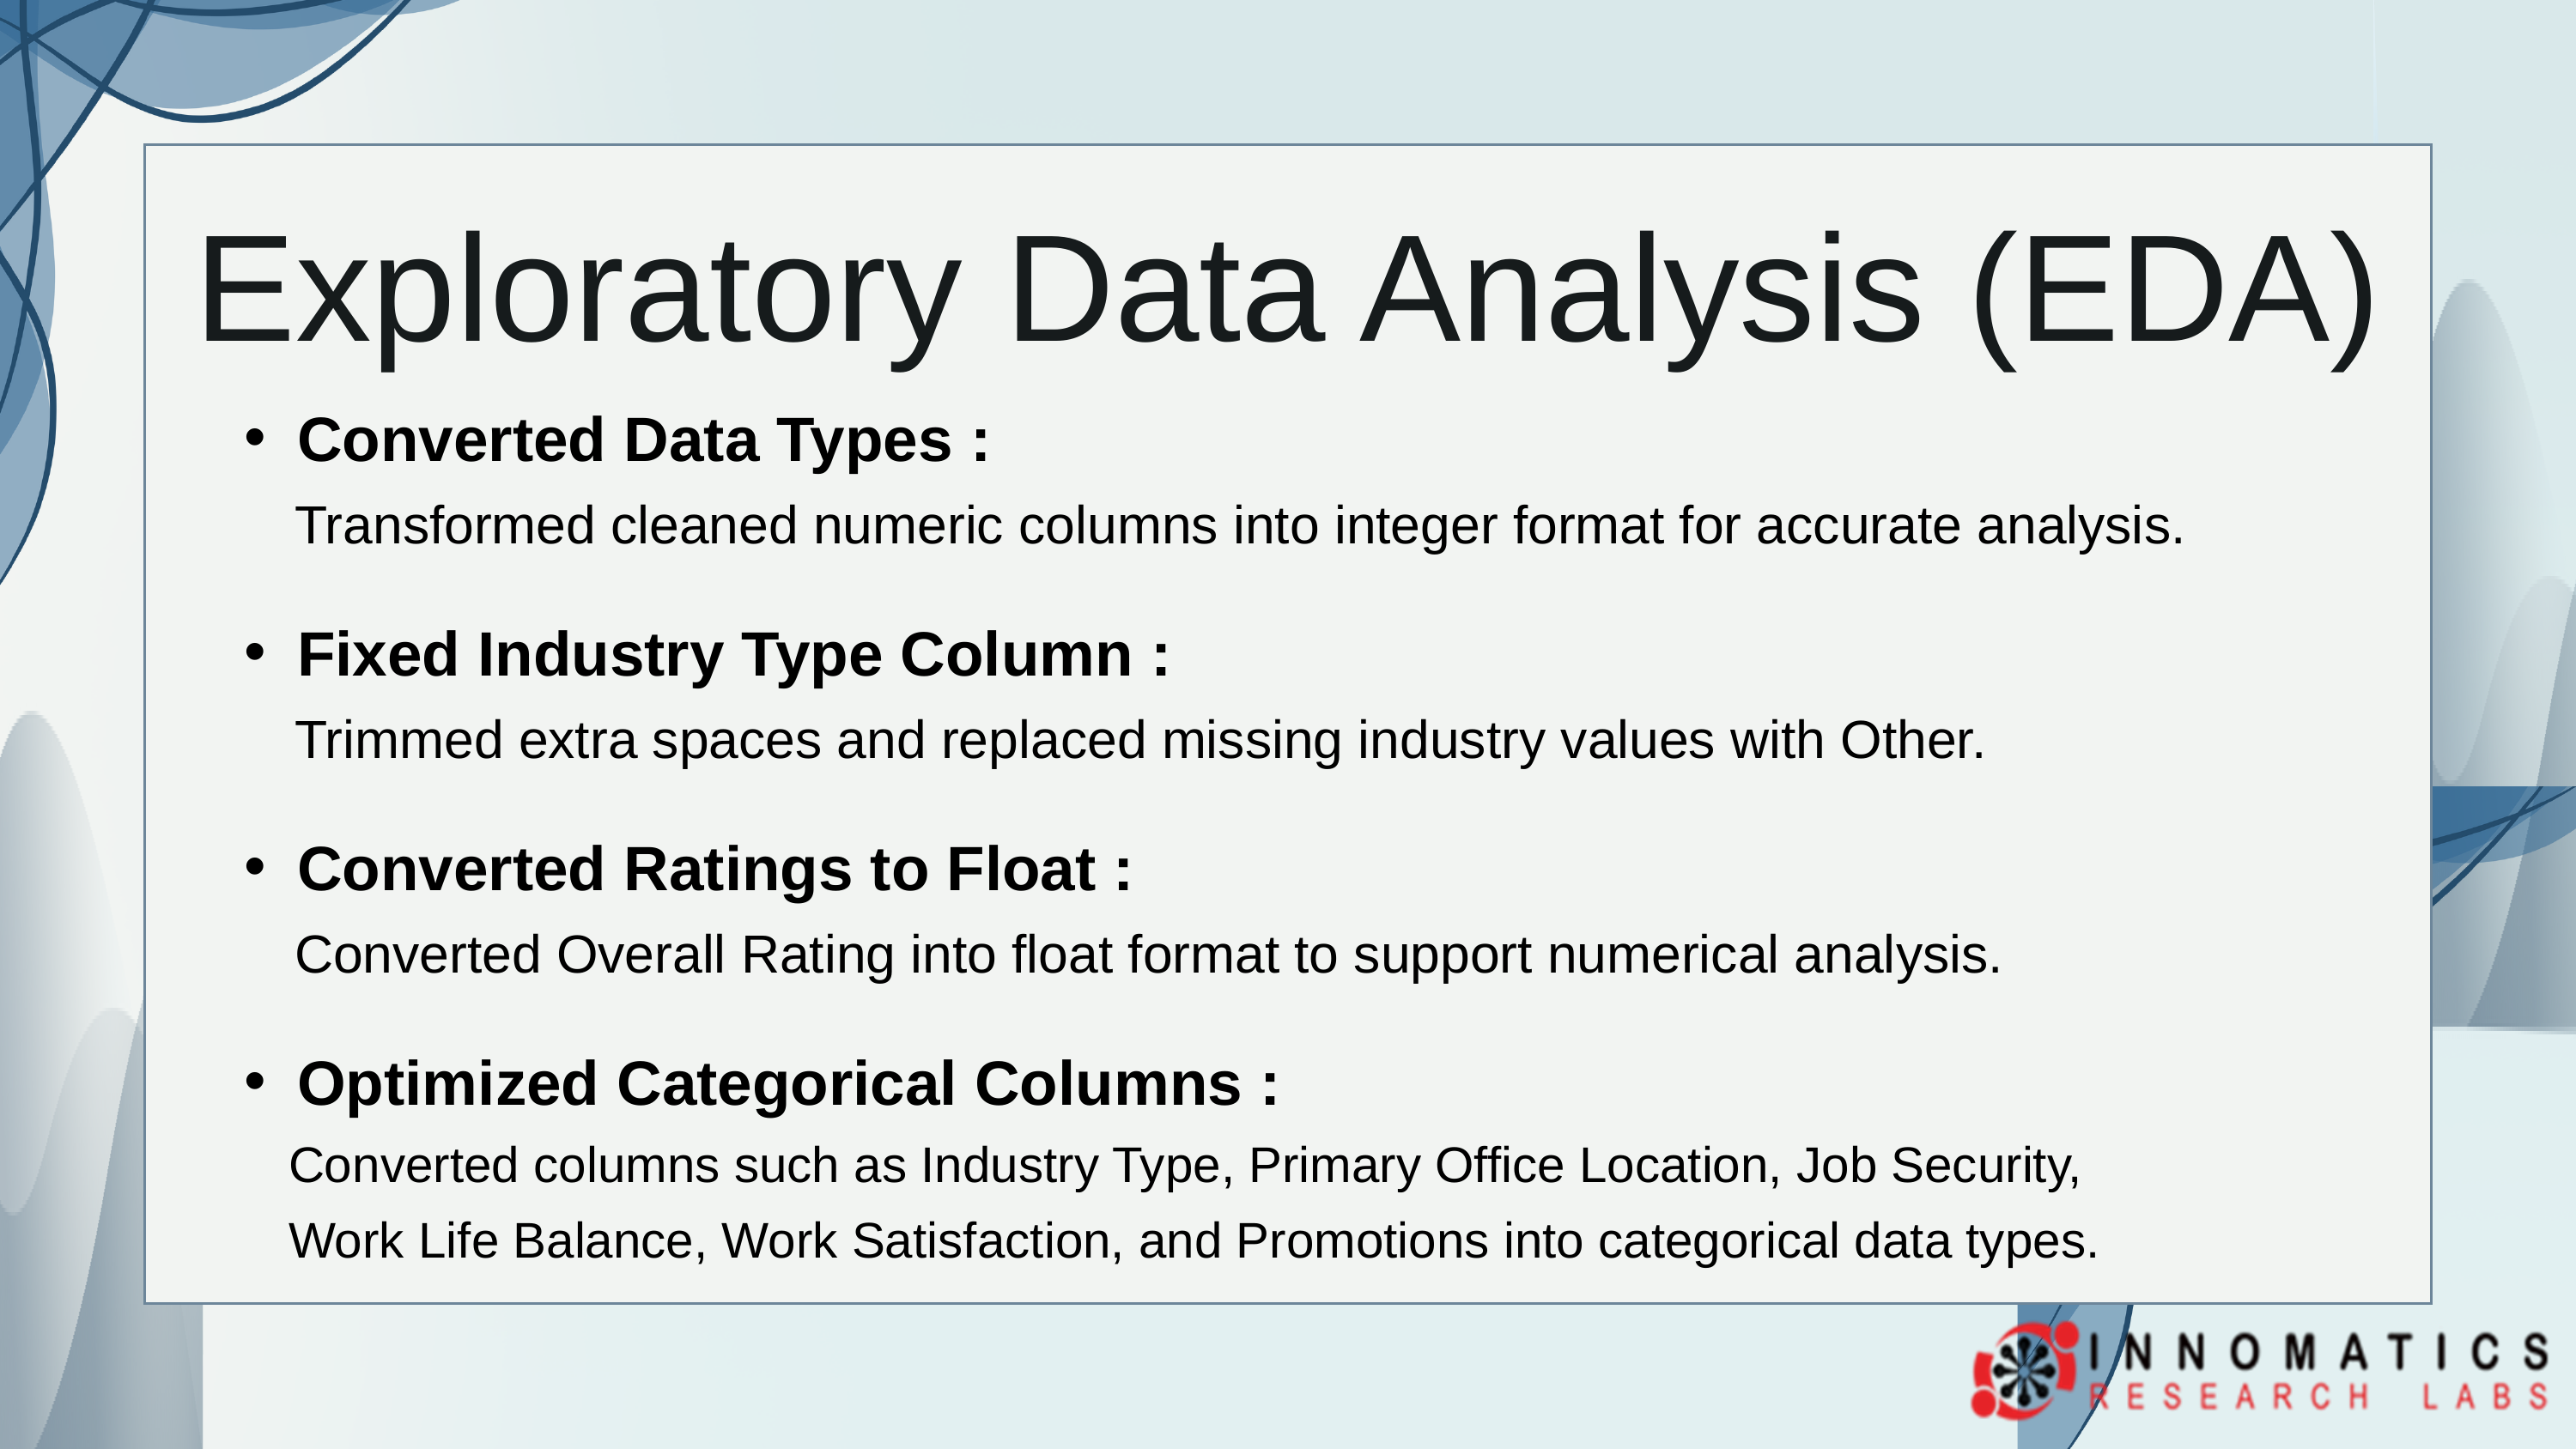

Exploratory Data Analysis (EDA)

Converted Data Types :
       Transformed cleaned numeric columns into integer format for accurate analysis.

Fixed Industry Type Column :
       Trimmed extra spaces and replaced missing industry values with Other.

Converted Ratings to Float :
       Converted Overall Rating into float format to support numerical analysis.

Optimized Categorical Columns :
       Converted columns such as Industry Type, Primary Office Location, Job Security,
       Work Life Balance, Work Satisfaction, and Promotions into categorical data types.